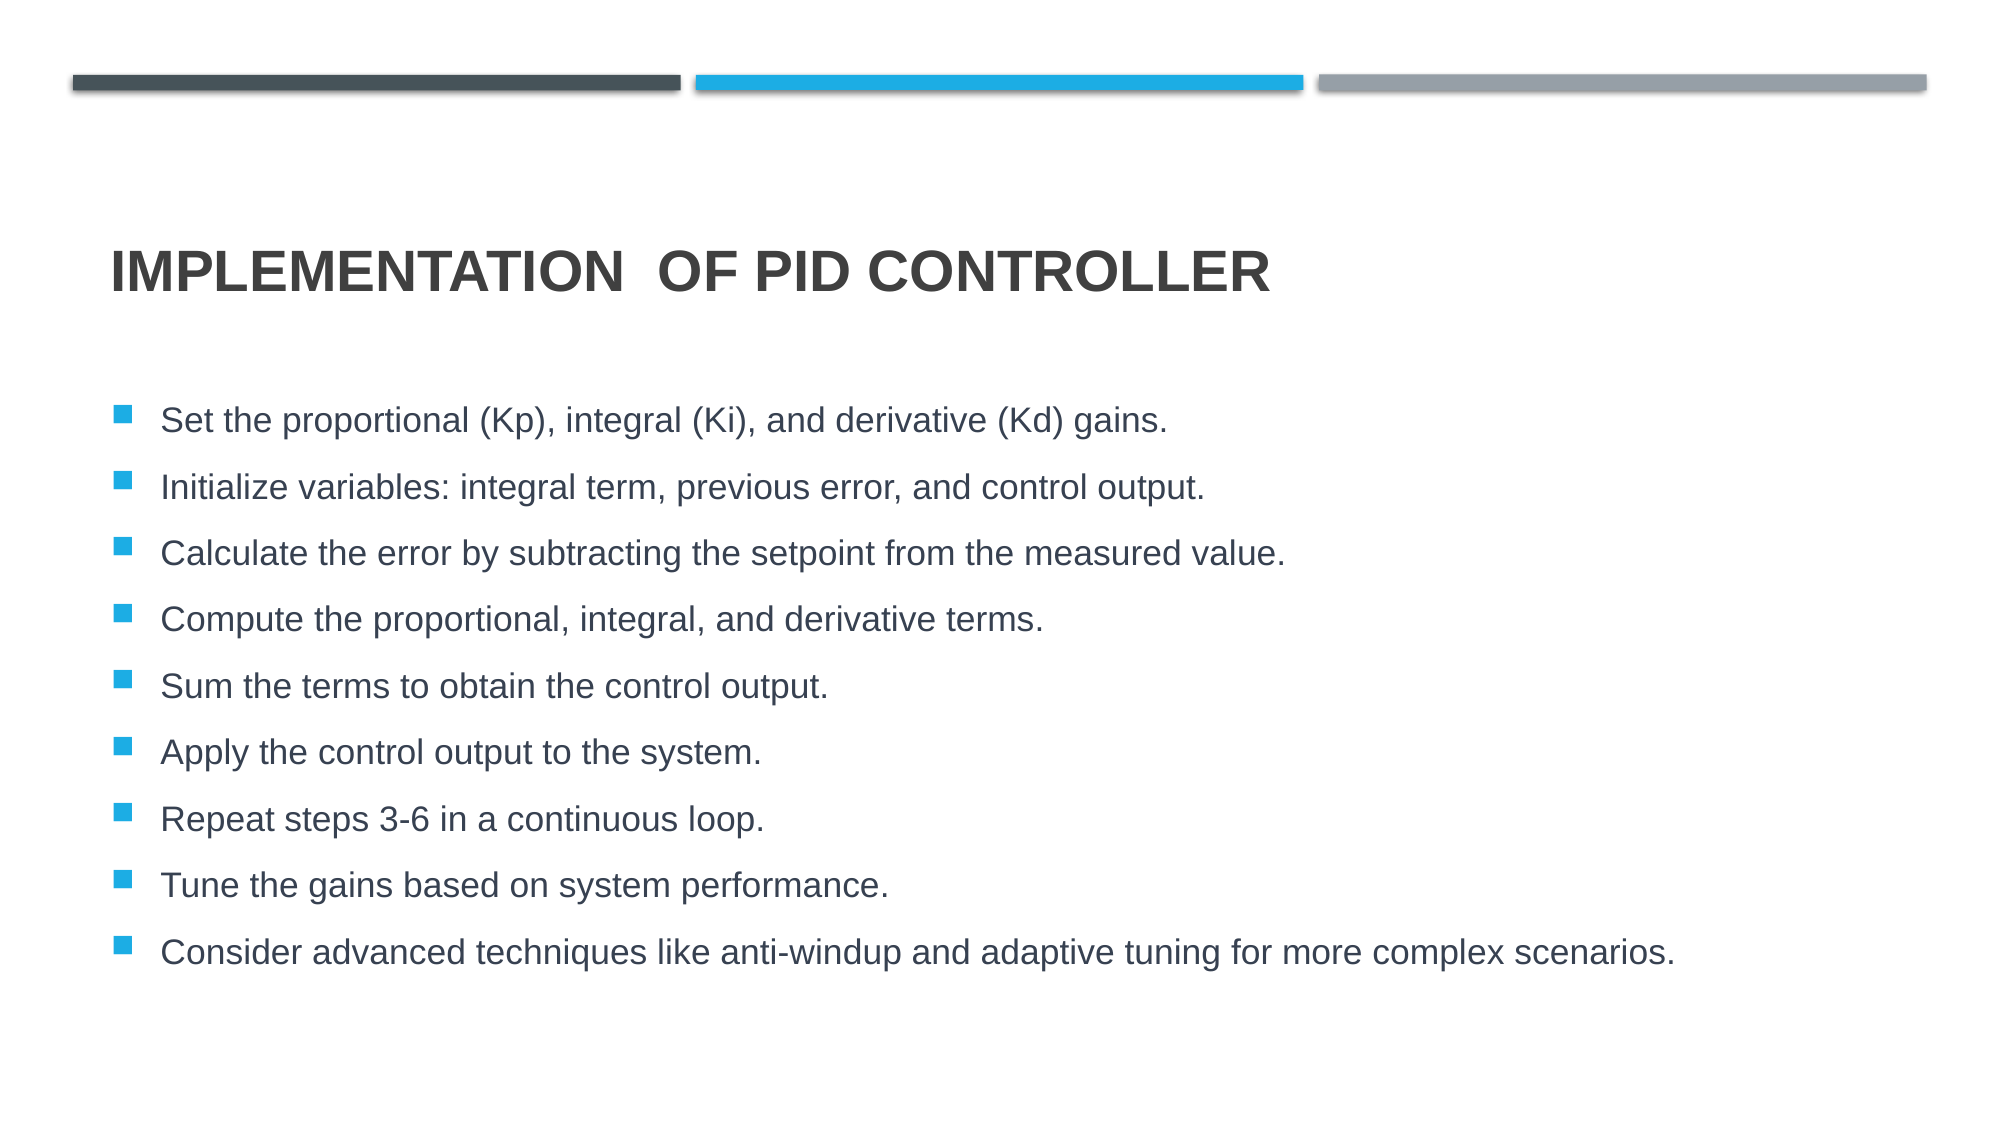

# Implementation  of Pid controller
Set the proportional (Kp), integral (Ki), and derivative (Kd) gains.
Initialize variables: integral term, previous error, and control output.
Calculate the error by subtracting the setpoint from the measured value.
Compute the proportional, integral, and derivative terms.
Sum the terms to obtain the control output.
Apply the control output to the system.
Repeat steps 3-6 in a continuous loop.
Tune the gains based on system performance.
Consider advanced techniques like anti-windup and adaptive tuning for more complex scenarios.